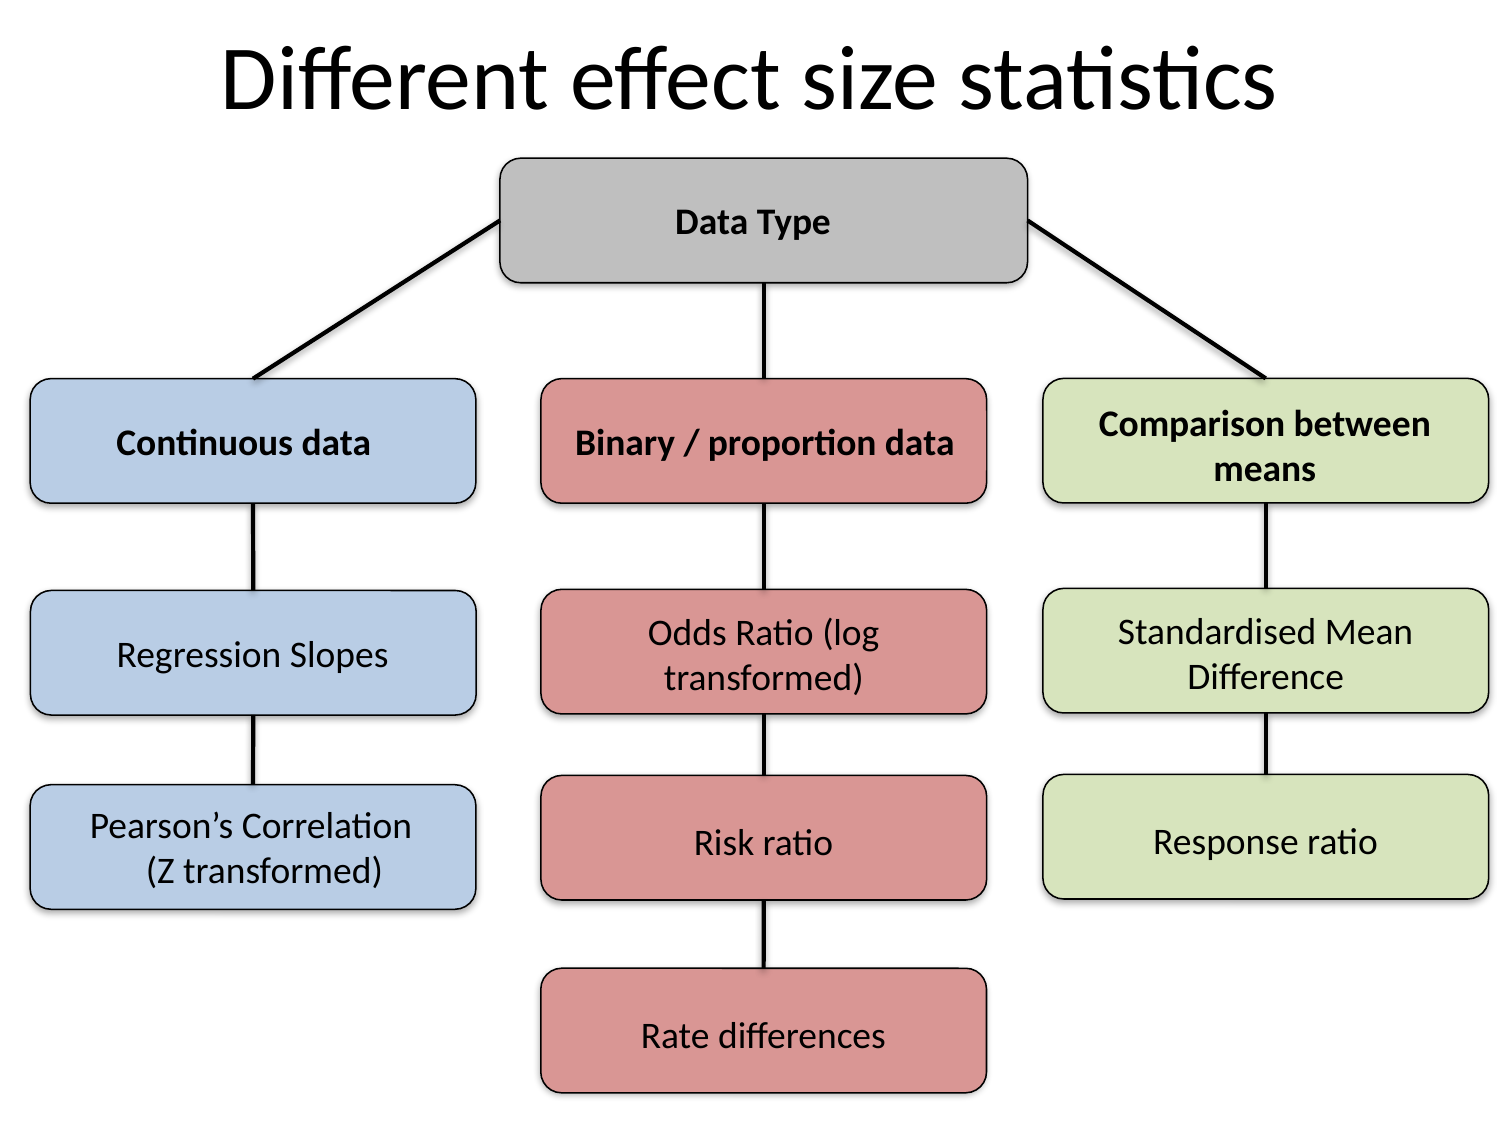

# Different effect size statistics

Data Type

Comparison between means

Continuous data

Binary / proportion data

Standardised Mean Difference

Odds Ratio (log transformed)

Regression Slopes

Response ratio

Risk ratio

Pearson’s Correlation
(Z transformed)

Rate differences